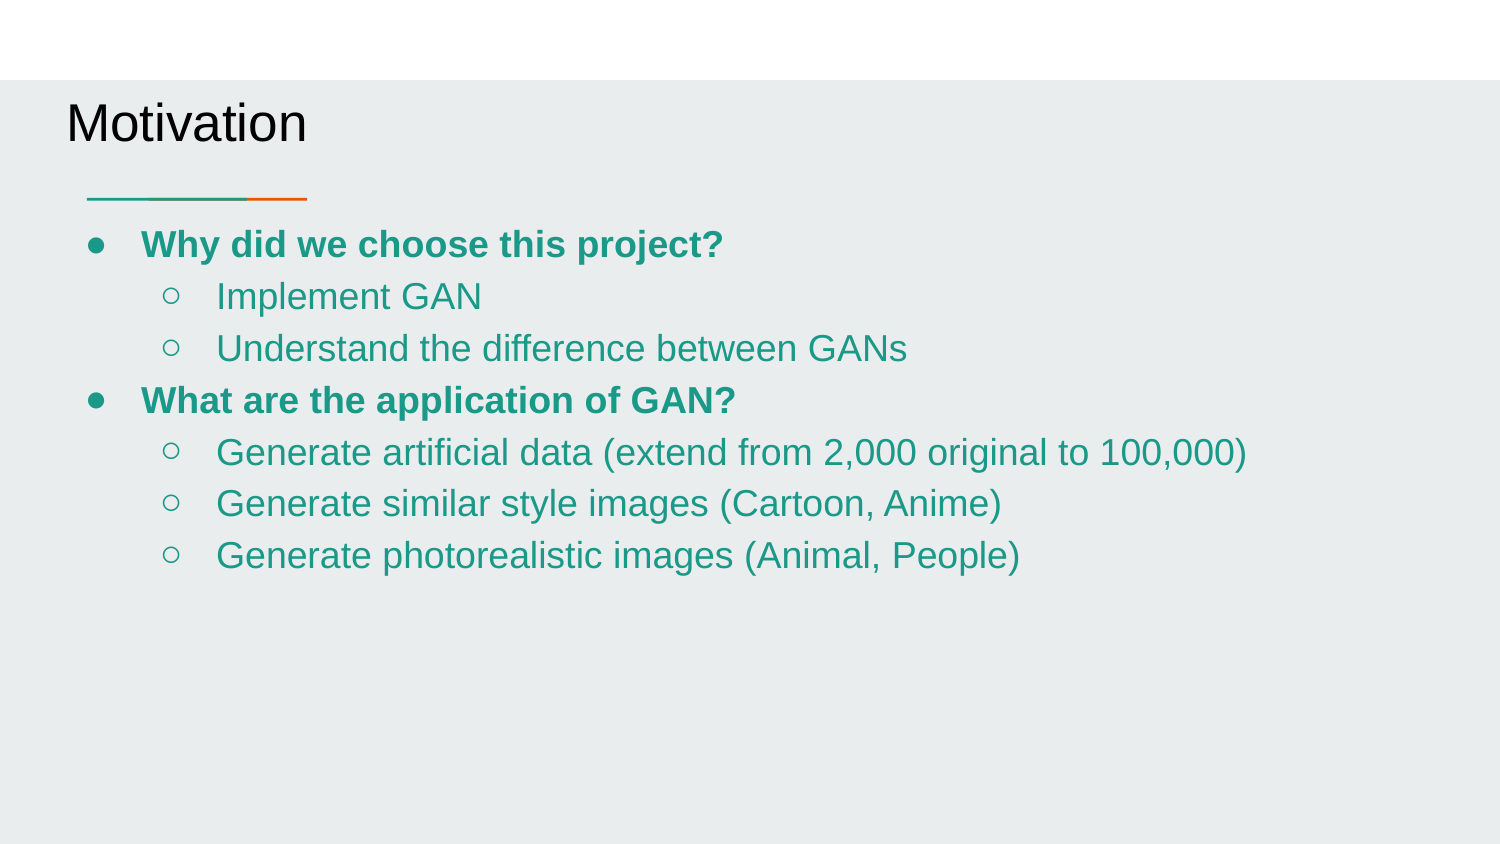

Motivation
Why did we choose this project?
Implement GAN
Understand the difference between GANs
What are the application of GAN?
Generate artificial data (extend from 2,000 original to 100,000)
Generate similar style images (Cartoon, Anime)
Generate photorealistic images (Animal, People)